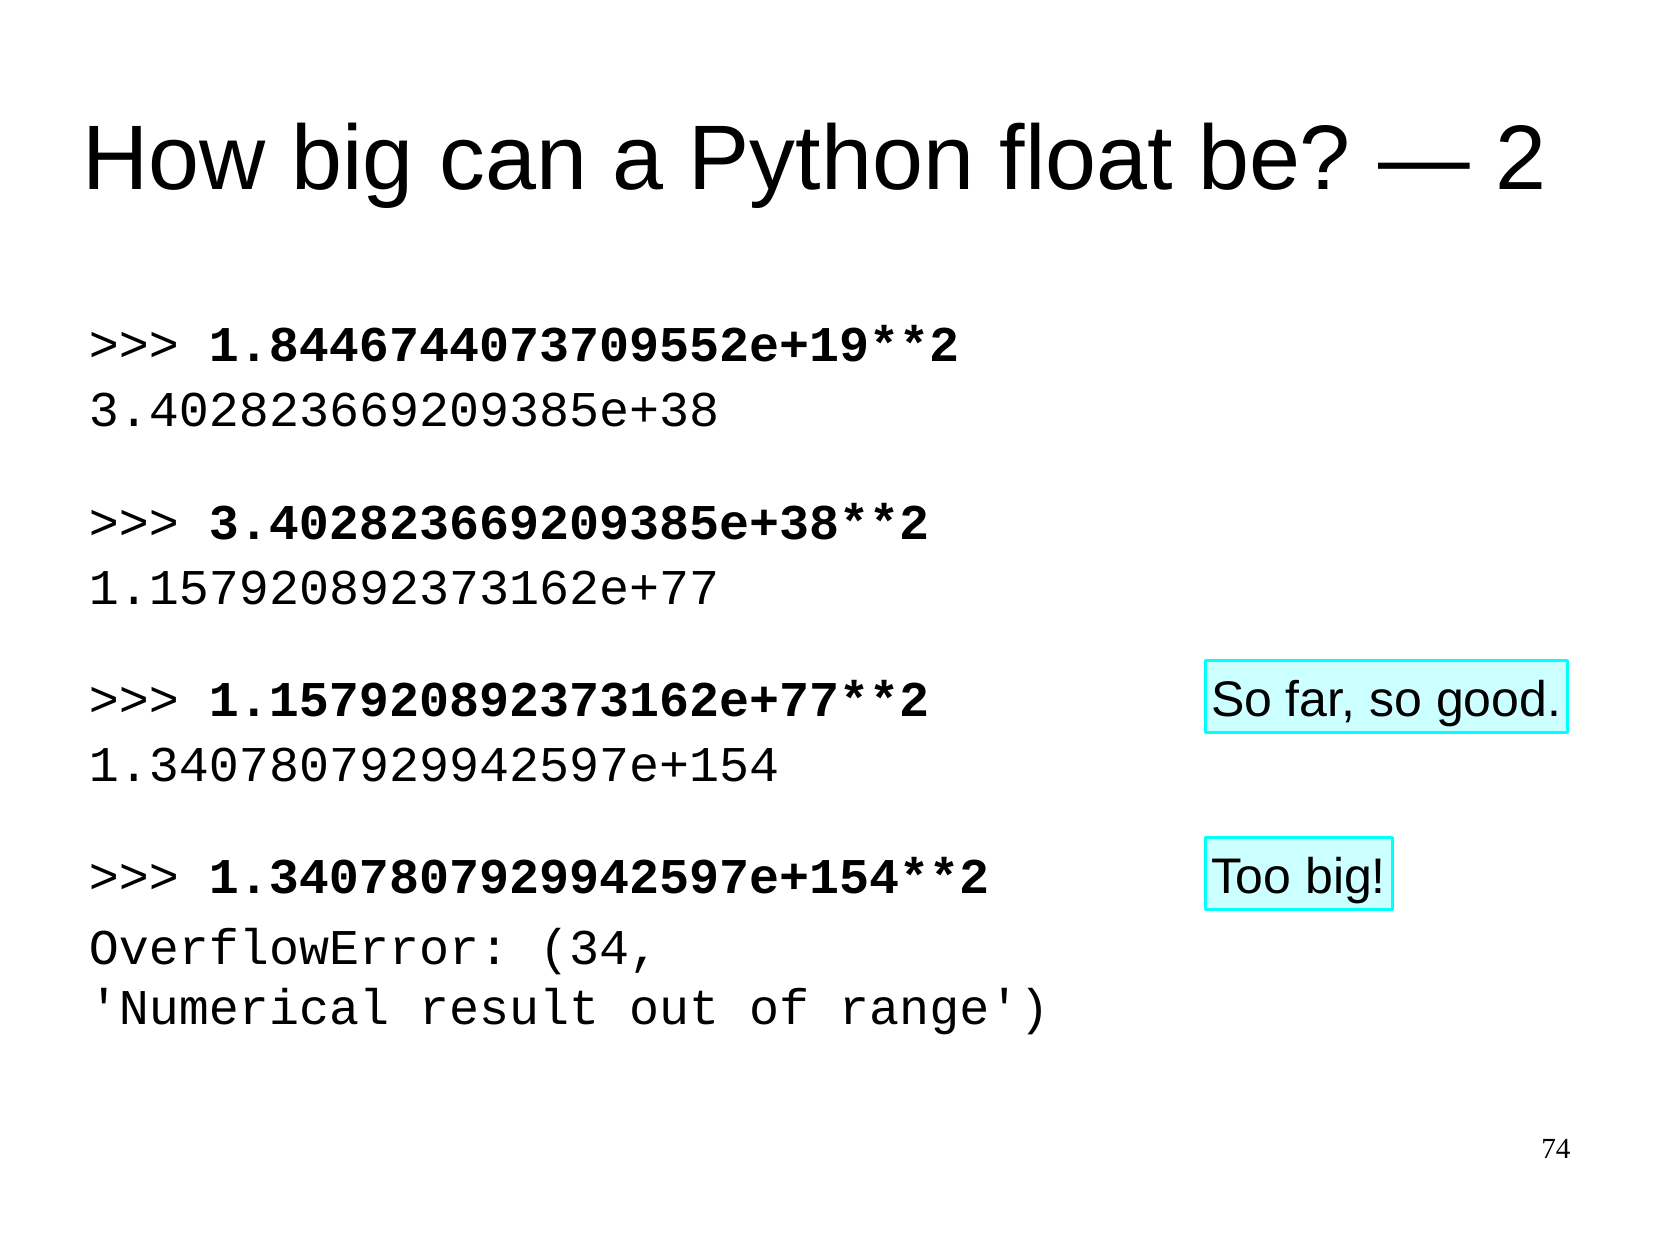

How big can a Python float be? ― 2
>>>
1.8446744073709552e+19**2
3.402823669209385e+38
>>>
3.402823669209385e+38**2
1.157920892373162e+77
>>>
1.157920892373162e+77**2
So far, so good.
1.3407807929942597e+154
>>>
1.3407807929942597e+154**2
Too big!
OverflowError: (34,
'Numerical result out of range')
74